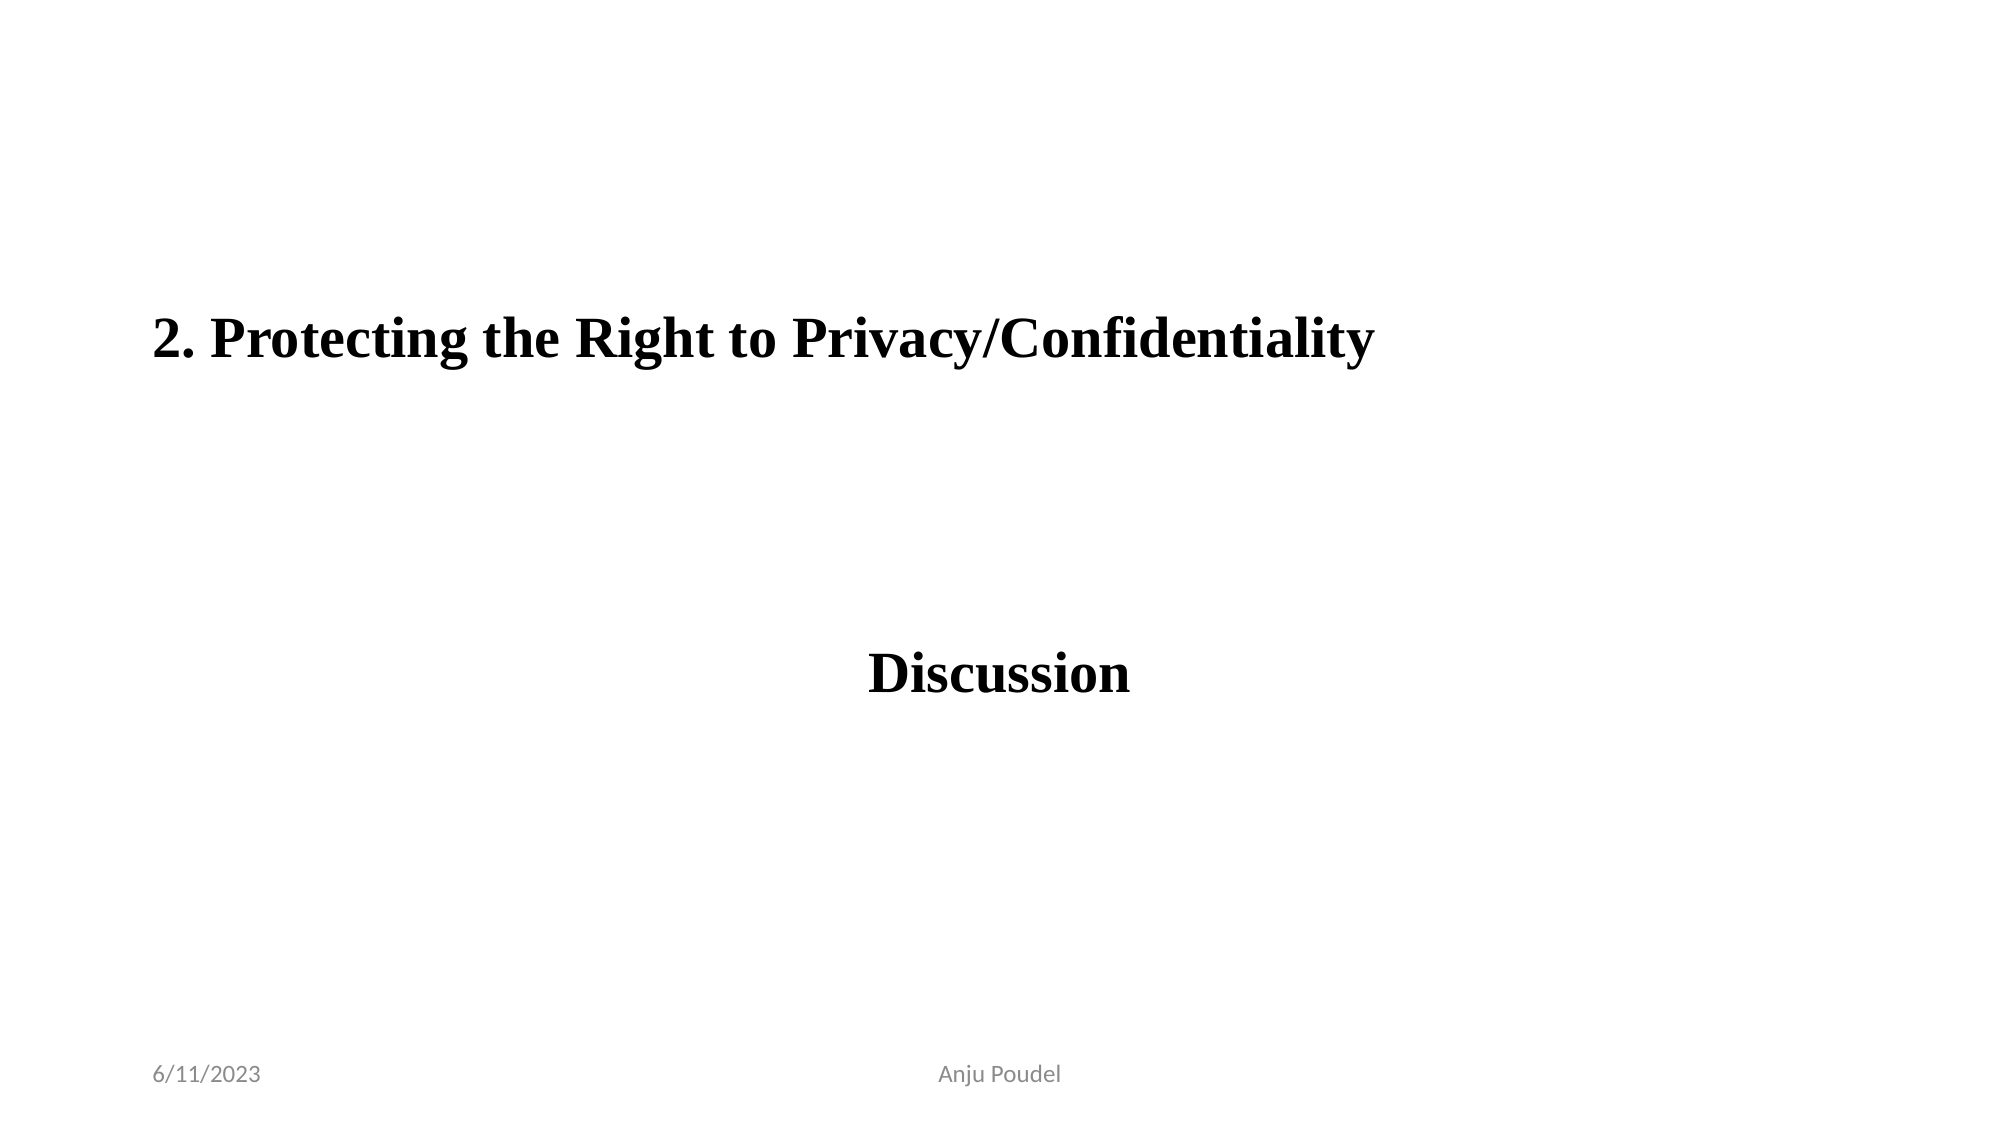

#
2. Protecting the Right to Privacy/Confidentiality

Discussion

6/11/2023
Anju Poudel